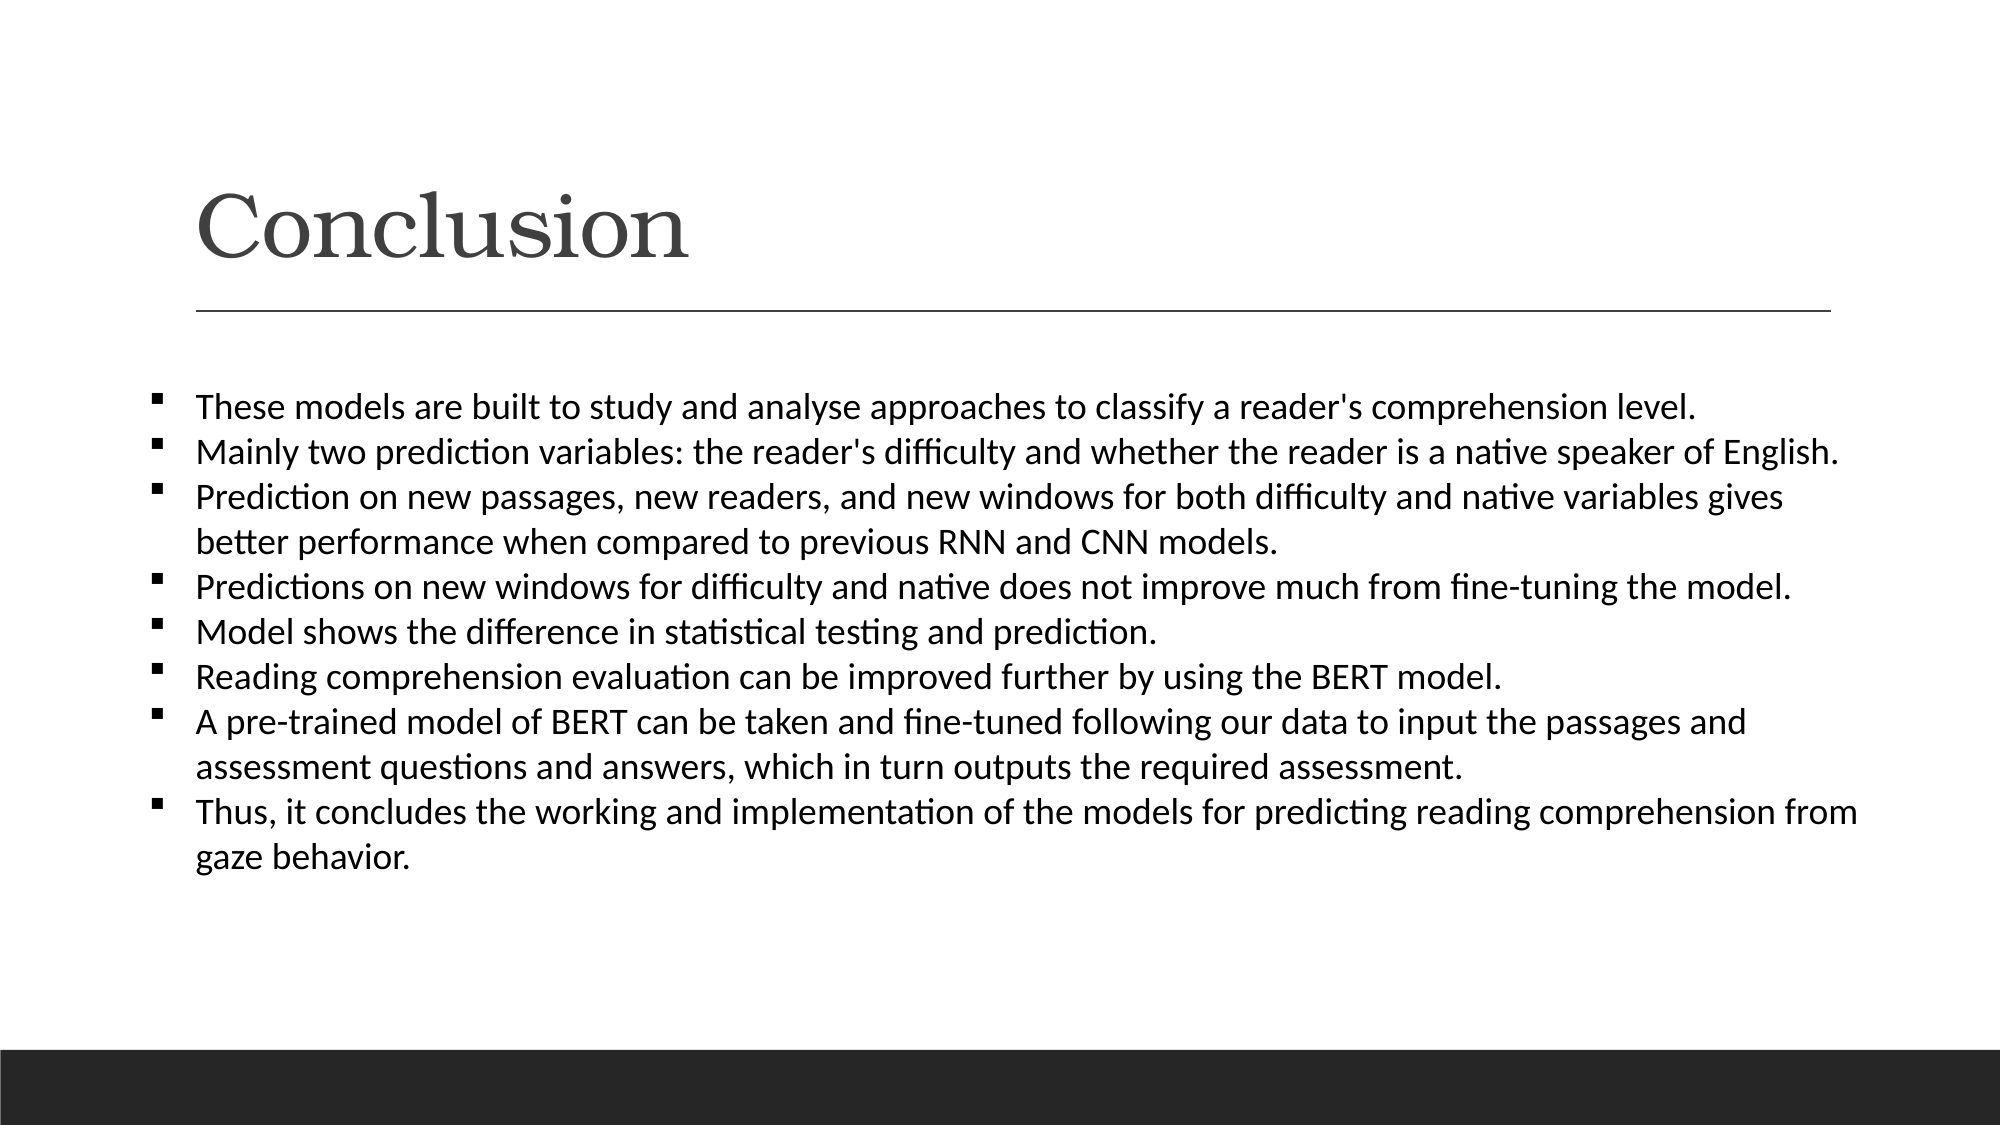

# Conclusion
These models are built to study and analyse approaches to classify a reader's comprehension level.
Mainly two prediction variables: the reader's difficulty and whether the reader is a native speaker of English.
Prediction on new passages, new readers, and new windows for both difficulty and native variables gives better performance when compared to previous RNN and CNN models.
Predictions on new windows for difficulty and native does not improve much from fine-tuning the model.
Model shows the difference in statistical testing and prediction.
Reading comprehension evaluation can be improved further by using the BERT model.
A pre-trained model of BERT can be taken and fine-tuned following our data to input the passages and assessment questions and answers, which in turn outputs the required assessment.
Thus, it concludes the working and implementation of the models for predicting reading comprehension from gaze behavior.